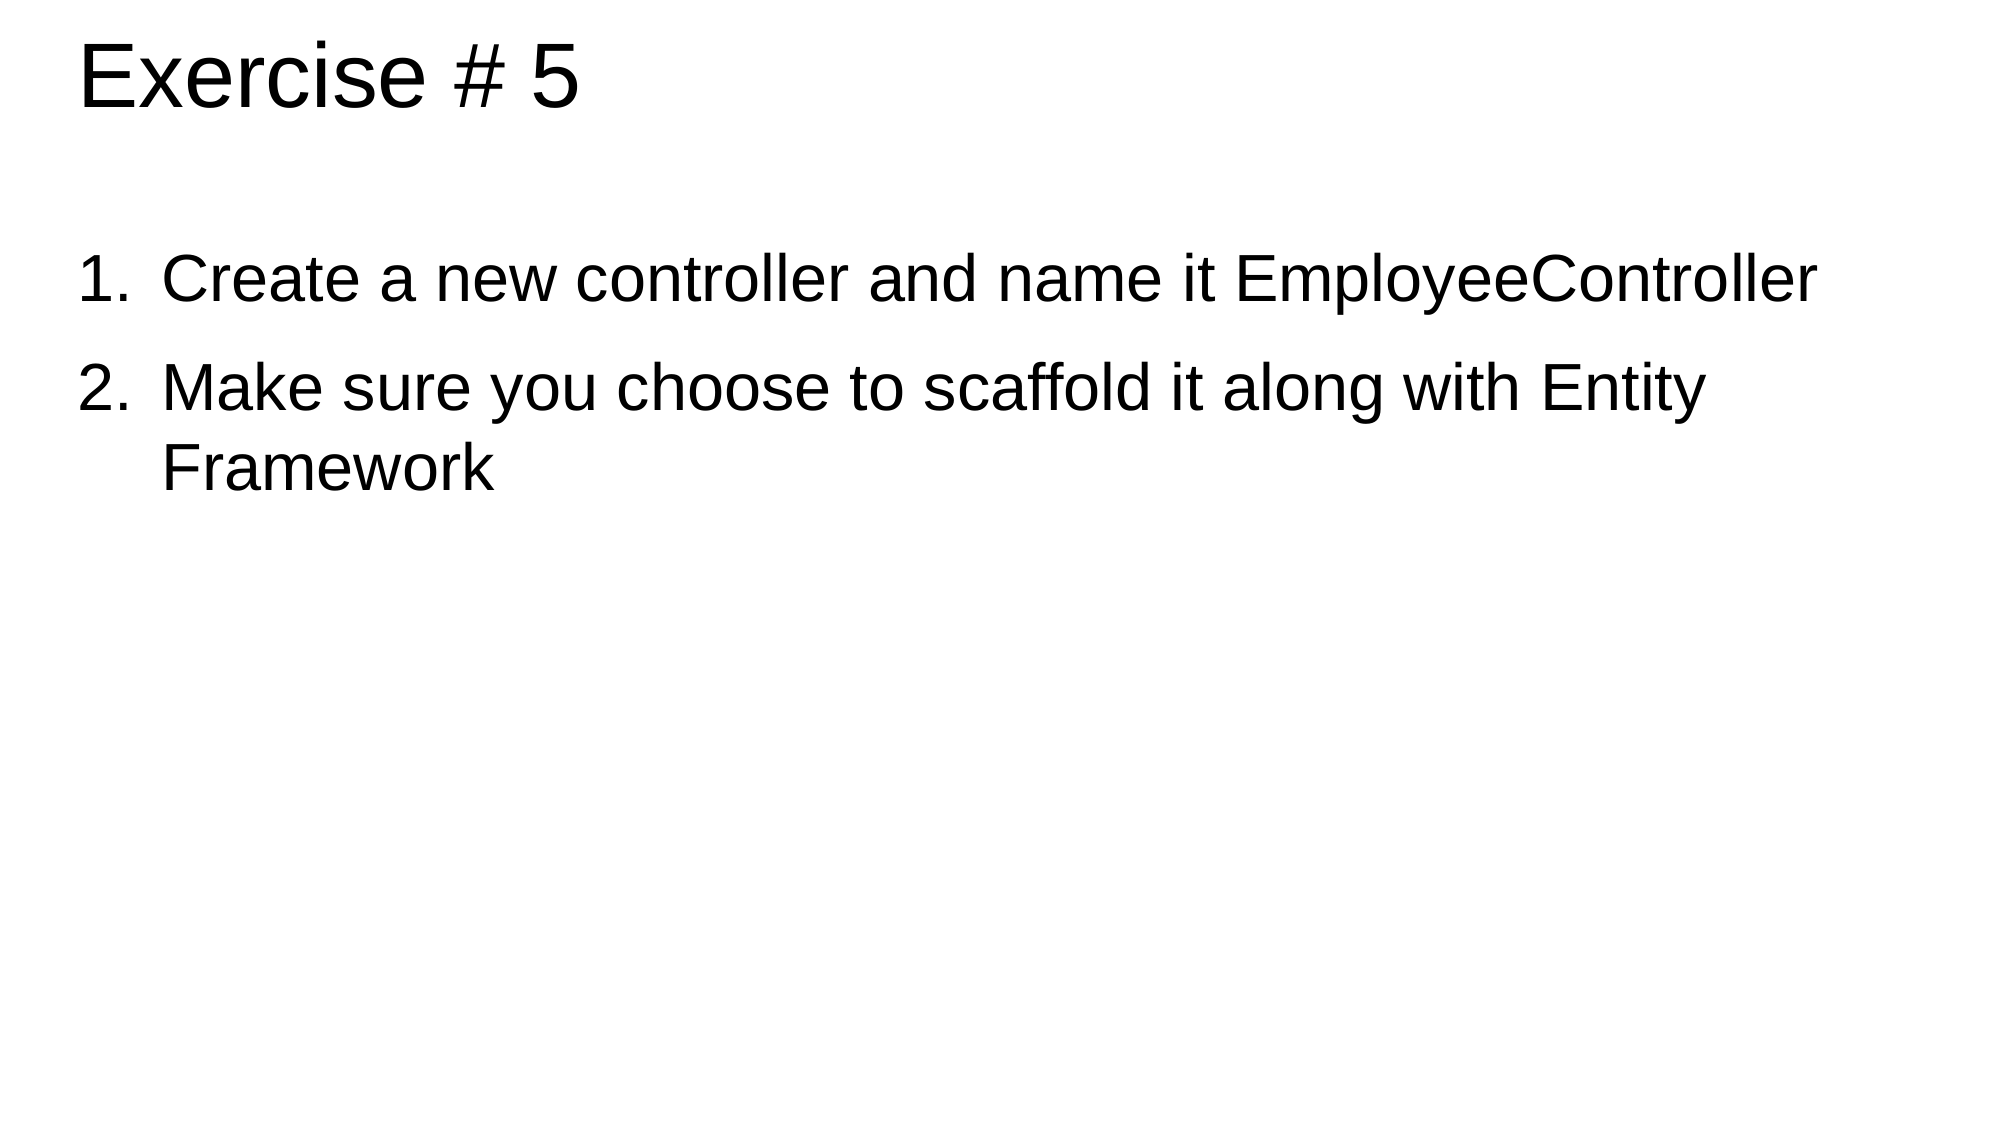

# Exercise # 5
Create a new controller and name it EmployeeController
Make sure you choose to scaffold it along with Entity Framework